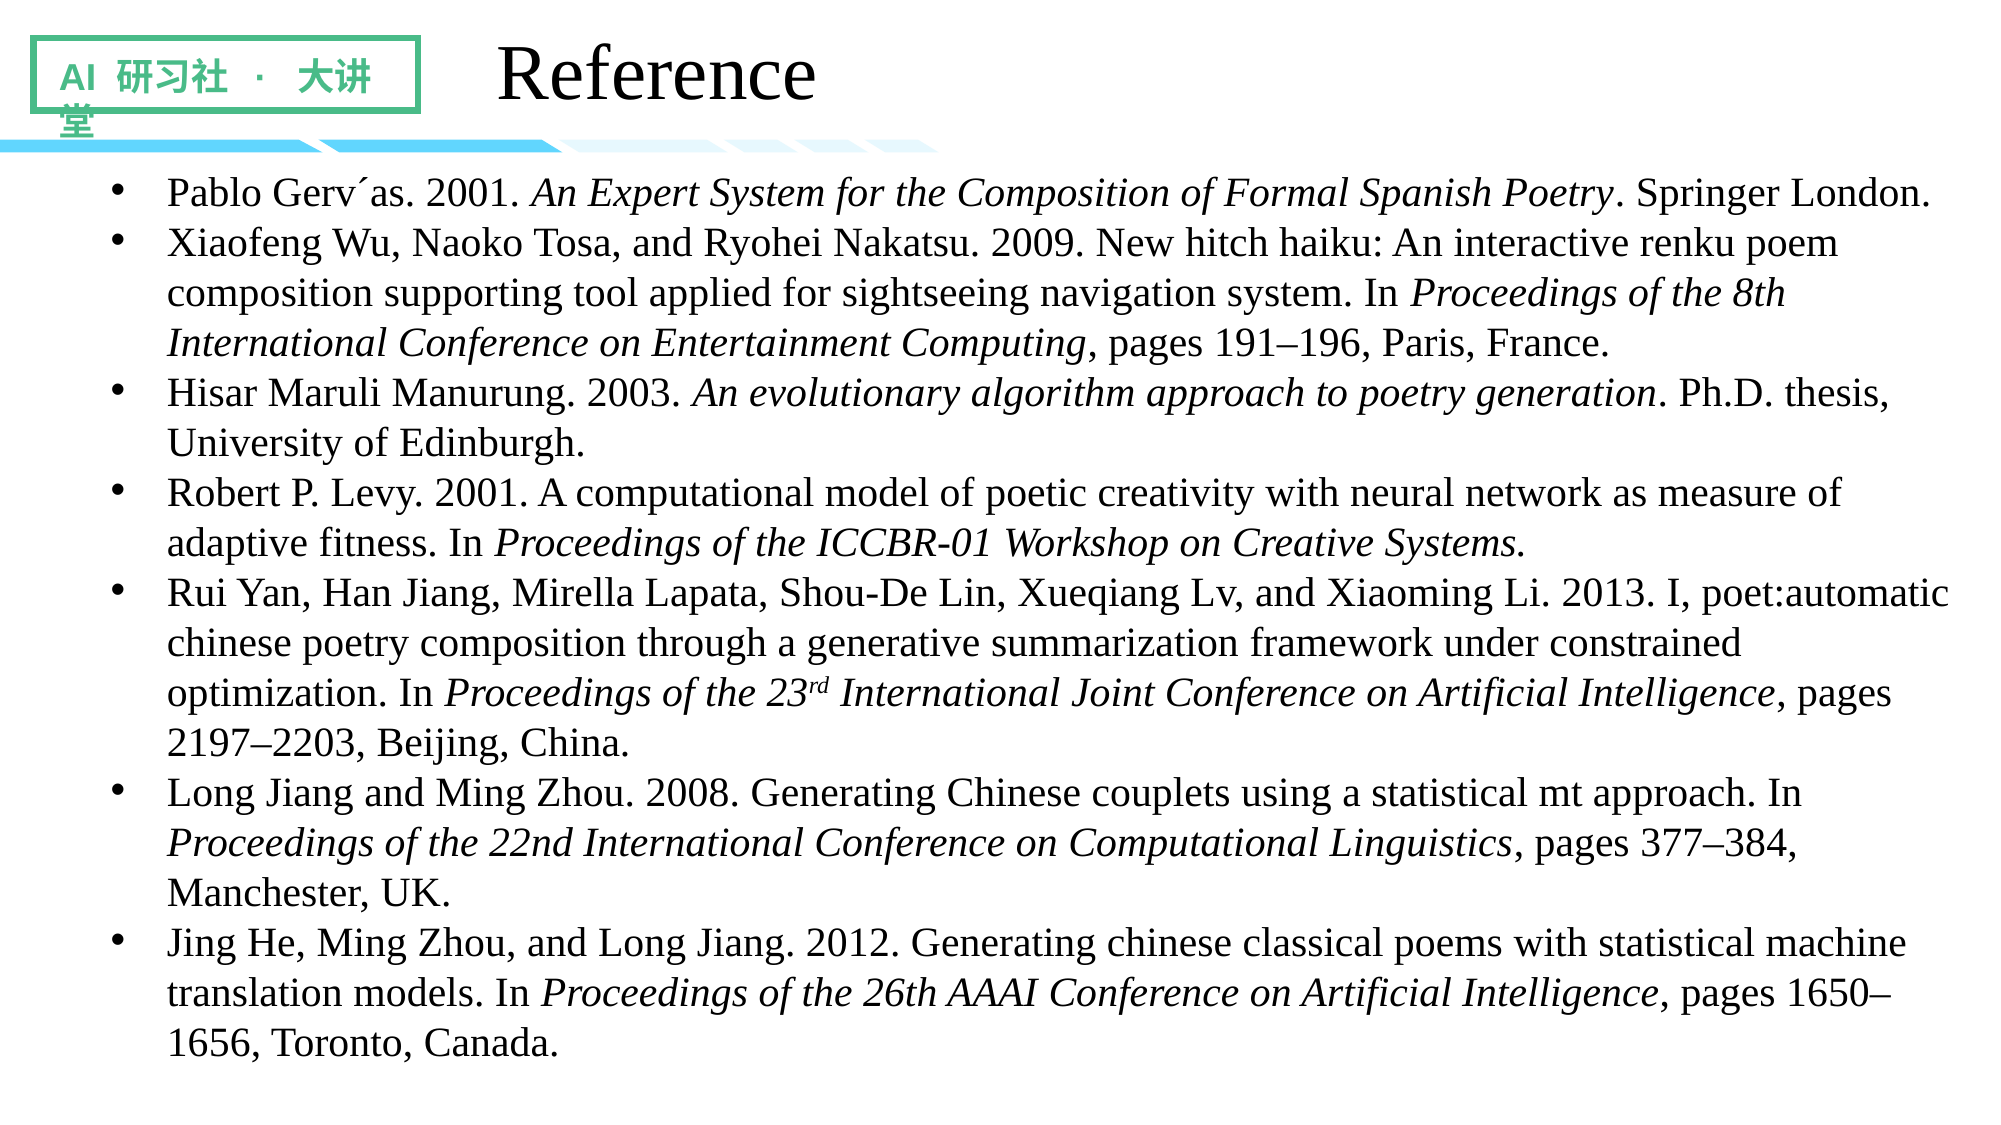

Reference
Pablo Gerv´as. 2001. An Expert System for the Composition of Formal Spanish Poetry. Springer London.
Xiaofeng Wu, Naoko Tosa, and Ryohei Nakatsu. 2009. New hitch haiku: An interactive renku poem composition supporting tool applied for sightseeing navigation system. In Proceedings of the 8th International Conference on Entertainment Computing, pages 191–196, Paris, France.
Hisar Maruli Manurung. 2003. An evolutionary algorithm approach to poetry generation. Ph.D. thesis, University of Edinburgh.
Robert P. Levy. 2001. A computational model of poetic creativity with neural network as measure of adaptive fitness. In Proceedings of the ICCBR-01 Workshop on Creative Systems.
Rui Yan, Han Jiang, Mirella Lapata, Shou-De Lin, Xueqiang Lv, and Xiaoming Li. 2013. I, poet:automatic chinese poetry composition through a generative summarization framework under constrained optimization. In Proceedings of the 23rd International Joint Conference on Artificial Intelligence, pages 2197–2203, Beijing, China.
Long Jiang and Ming Zhou. 2008. Generating Chinese couplets using a statistical mt approach. In Proceedings of the 22nd International Conference on Computational Linguistics, pages 377–384, Manchester, UK.
Jing He, Ming Zhou, and Long Jiang. 2012. Generating chinese classical poems with statistical machine translation models. In Proceedings of the 26th AAAI Conference on Artificial Intelligence, pages 1650–1656, Toronto, Canada.